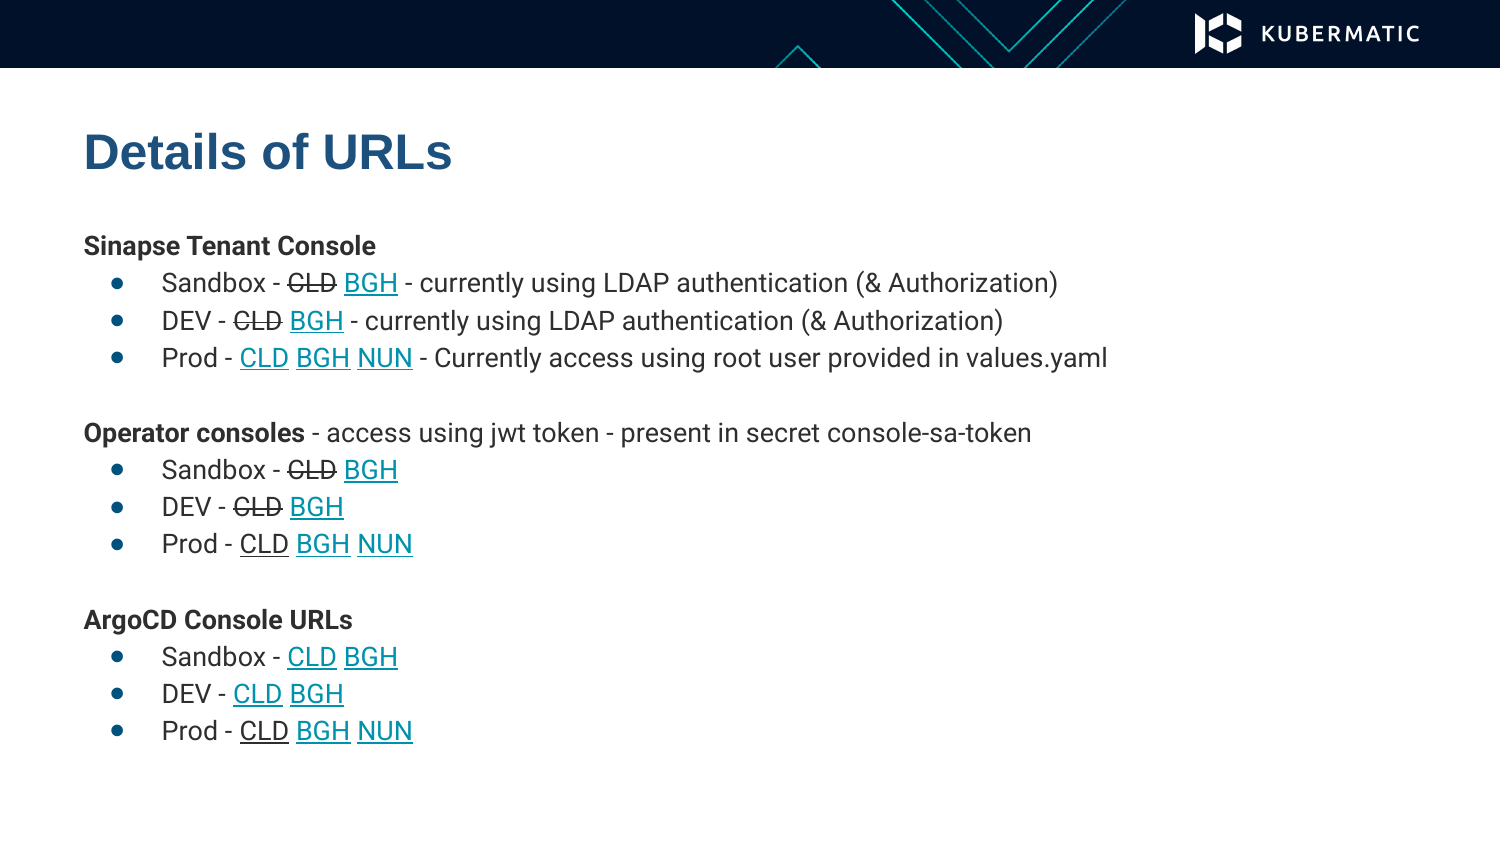

# Details of URLs
Sinapse Tenant Console
Sandbox - CLD BGH - currently using LDAP authentication (& Authorization)
DEV - CLD BGH - currently using LDAP authentication (& Authorization)
Prod - CLD BGH NUN - Currently access using root user provided in values.yaml
Operator consoles - access using jwt token - present in secret console-sa-token
Sandbox - CLD BGH
DEV - CLD BGH
Prod - CLD BGH NUN
ArgoCD Console URLs
Sandbox - CLD BGH
DEV - CLD BGH
Prod - CLD BGH NUN